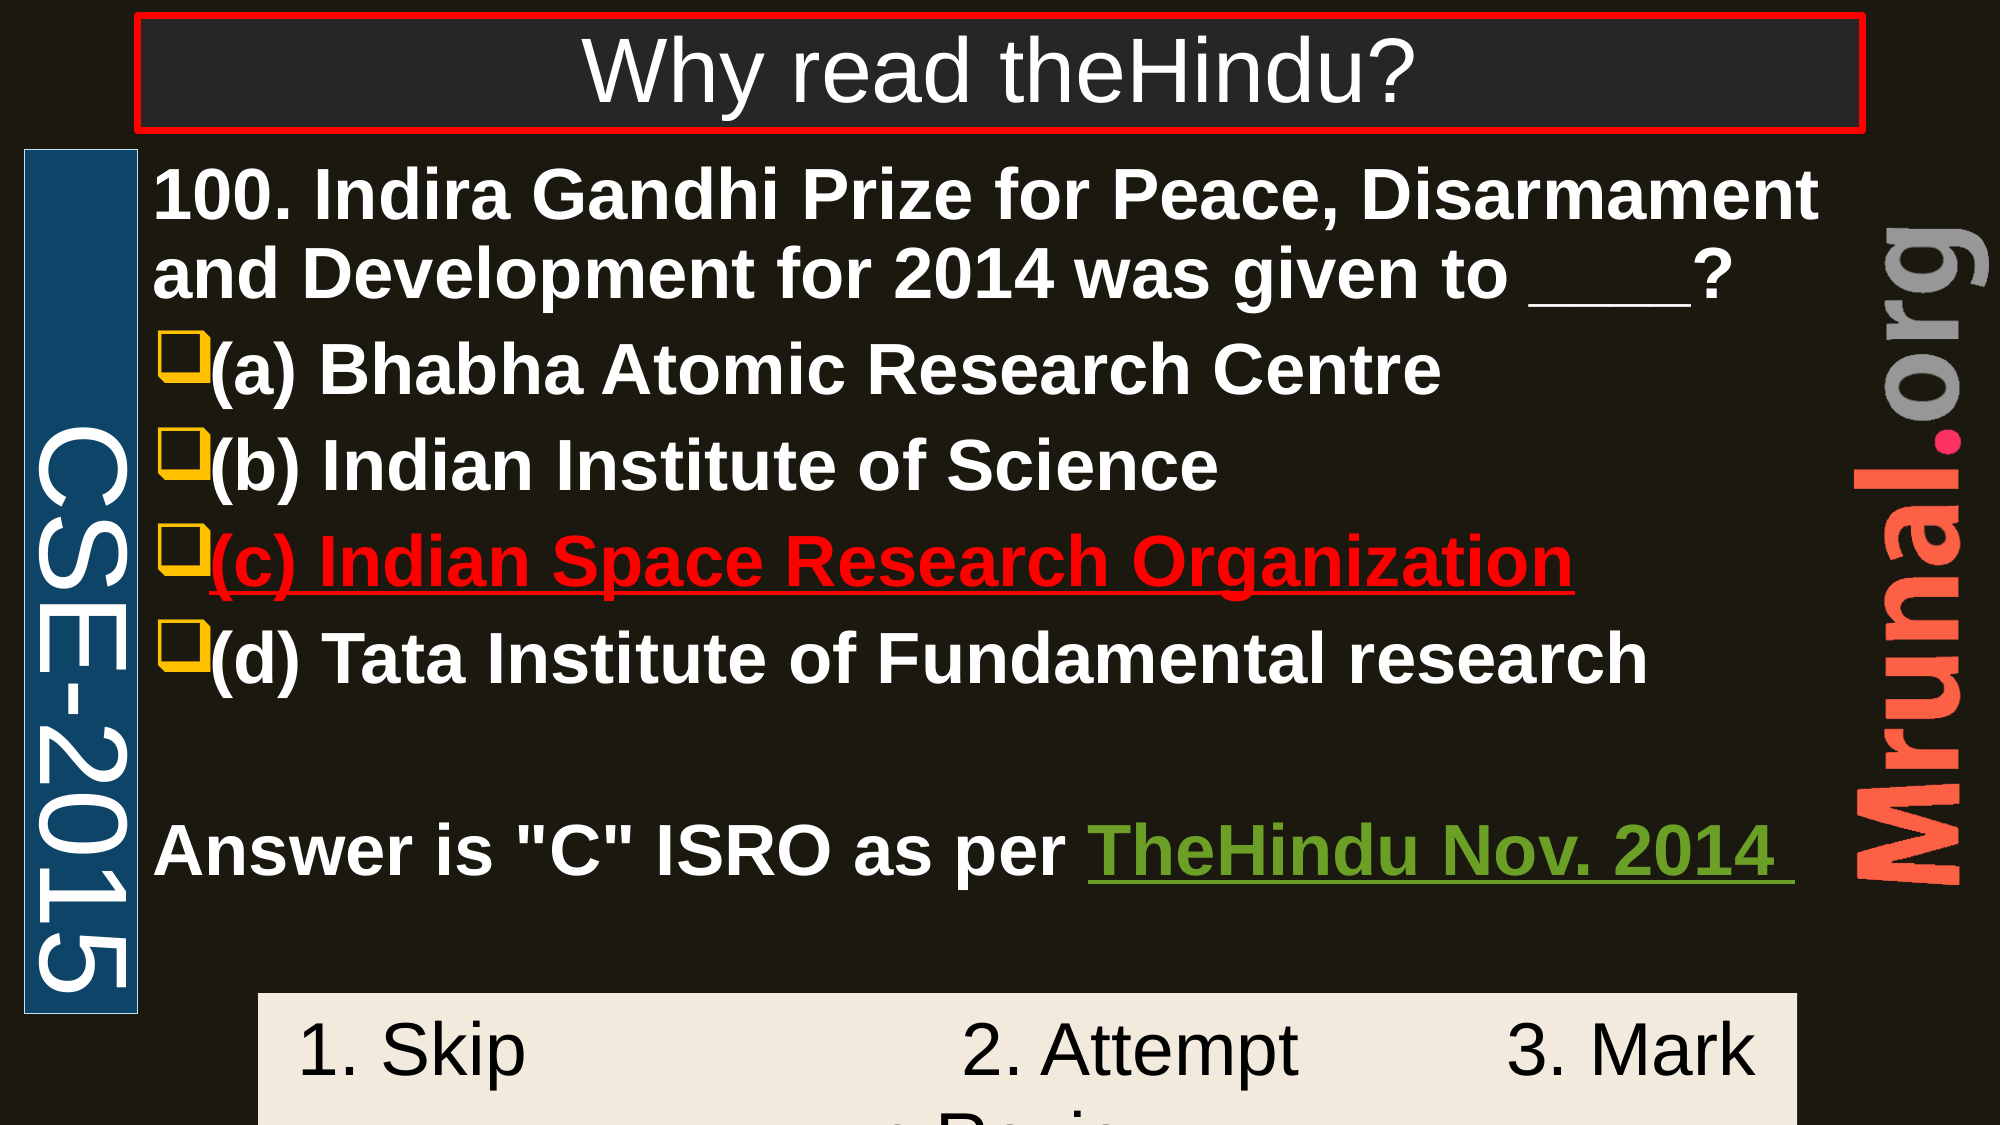

# Why read theHindu?
CSE-2015
100. Indira Gandhi Prize for Peace, Disarmament and Development for 2014 was given to ____?
(a) Bhabha Atomic Research Centre
(b) Indian Institute of Science
(c) Indian Space Research Organization
(d) Tata Institute of Fundamental research

Answer is "C" ISRO as per TheHindu Nov. 2014